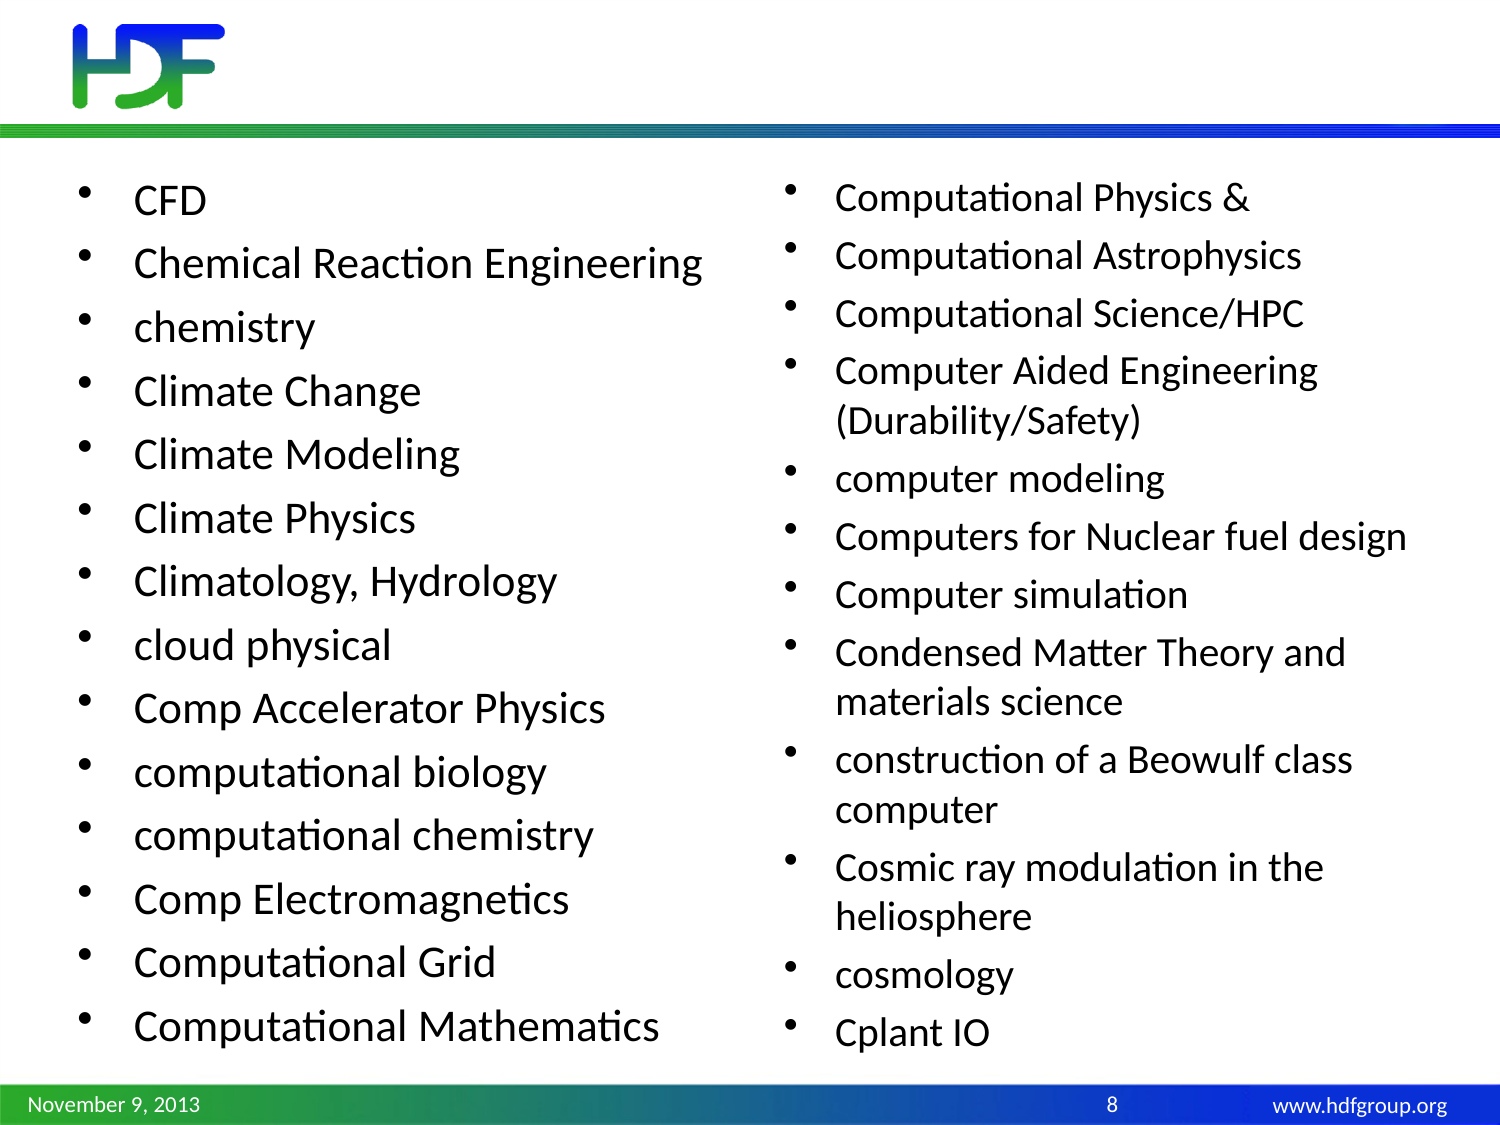

#
CFD
Chemical Reaction Engineering
chemistry
Climate Change
Climate Modeling
Climate Physics
Climatology, Hydrology
cloud physical
Comp Accelerator Physics
computational biology
computational chemistry
Comp Electromagnetics
Computational Grid
Computational Mathematics
Computational Physics &
Computational Astrophysics
Computational Science/HPC
Computer Aided Engineering (Durability/Safety)
computer modeling
Computers for Nuclear fuel design
Computer simulation
Condensed Matter Theory and materials science
construction of a Beowulf class computer
Cosmic ray modulation in the heliosphere
cosmology
Cplant IO
November 9, 2013
8